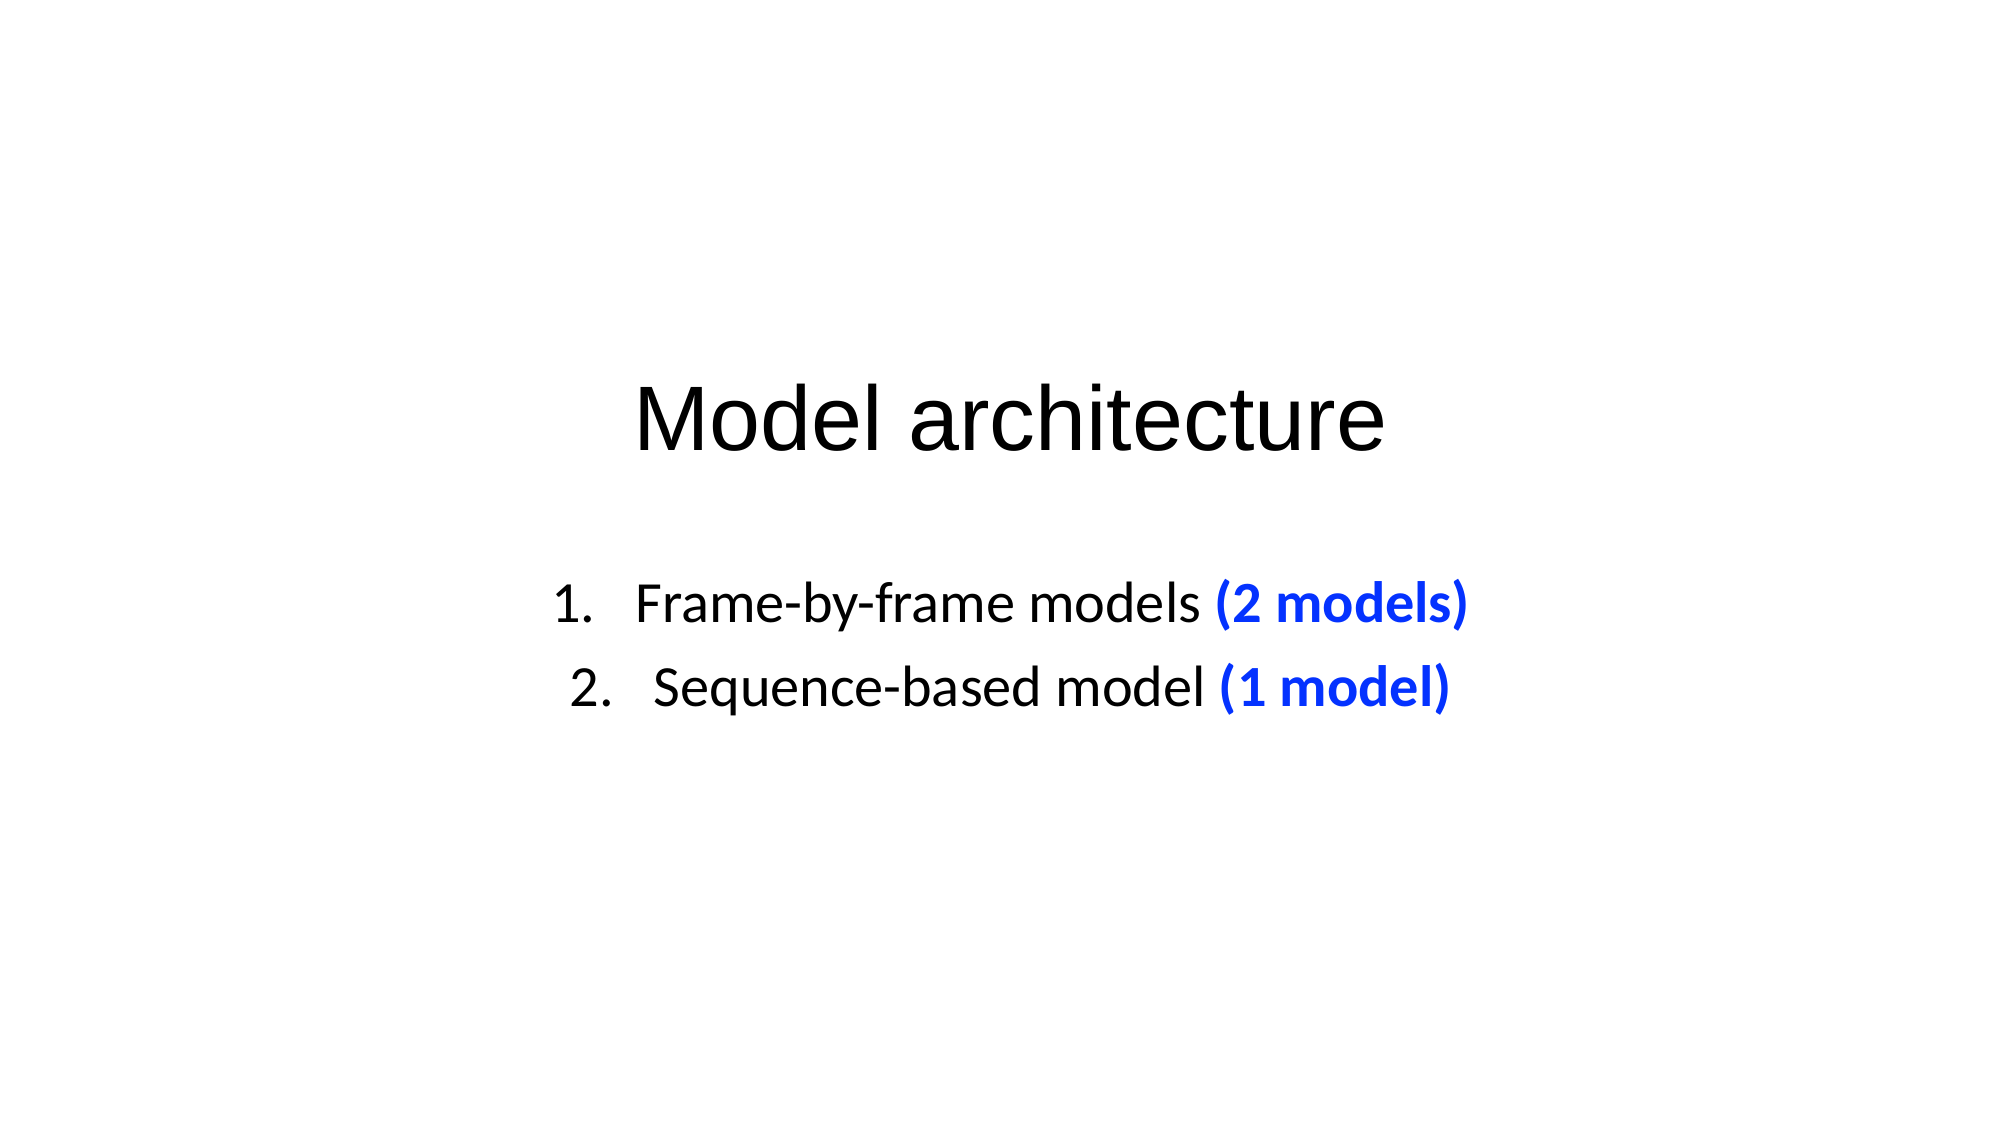

# Model architecture
Frame-by-frame models (2 models)
Sequence-based model (1 model)